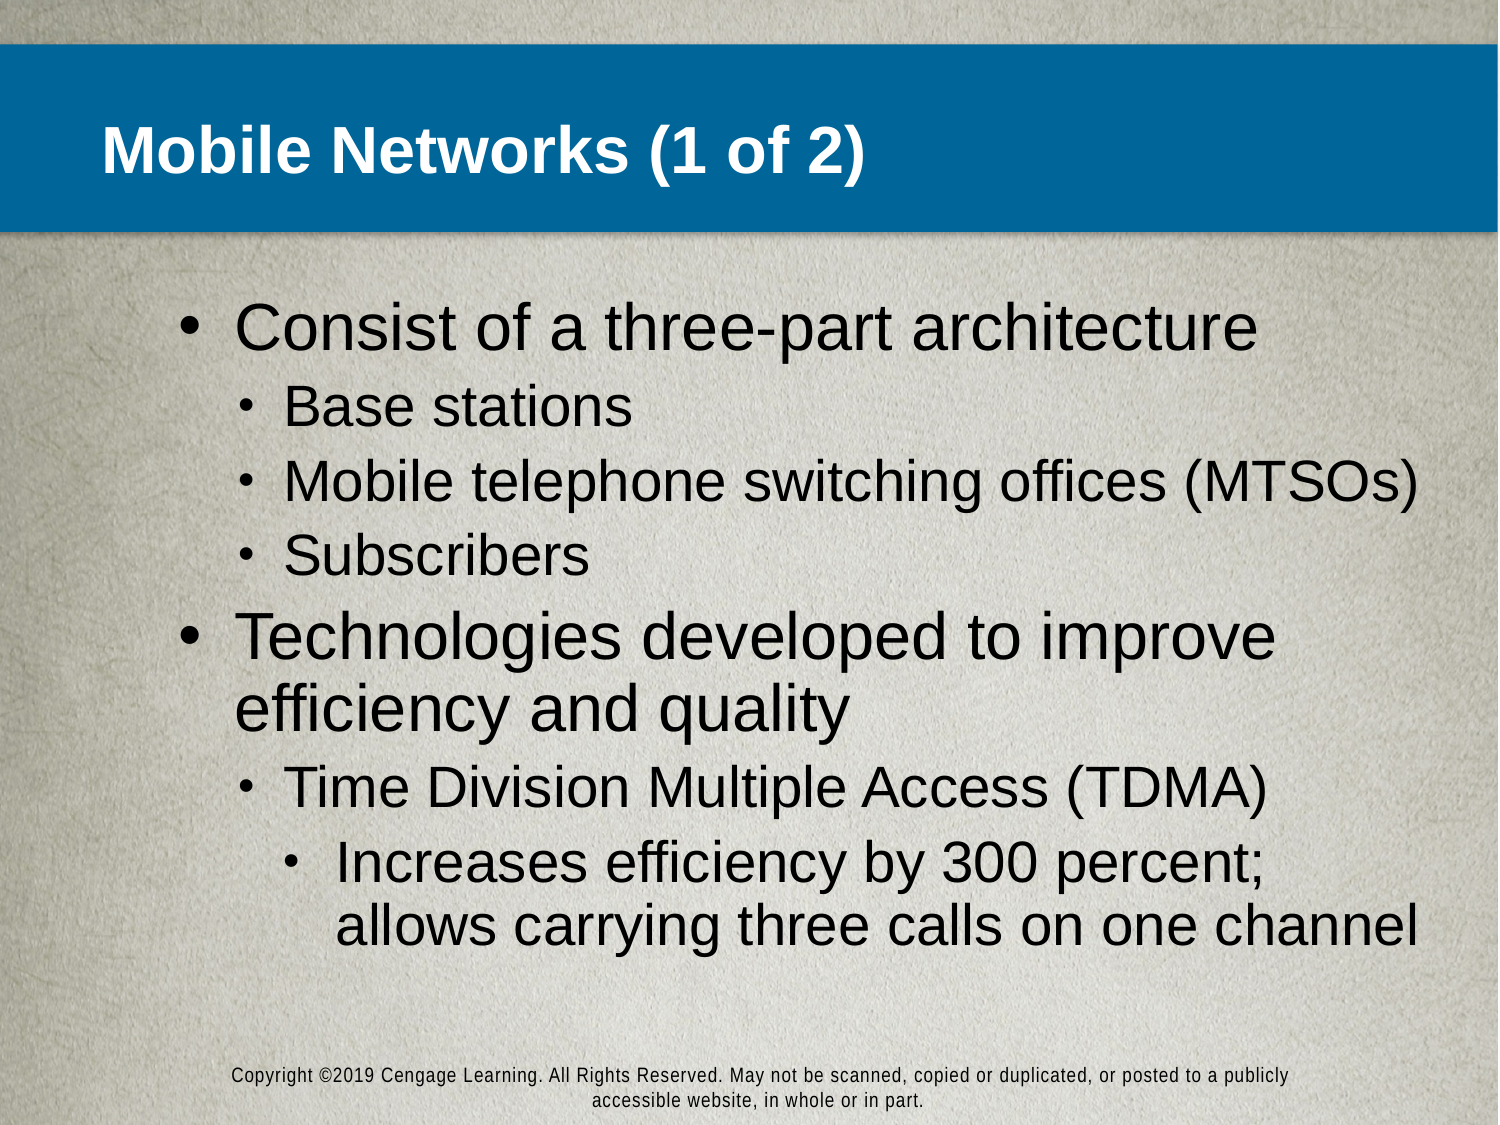

# Mobile Networks (1 of 2)
Consist of a three-part architecture
Base stations
Mobile telephone switching offices (MTSOs)
Subscribers
Technologies developed to improve efficiency and quality
Time Division Multiple Access (TDMA)
Increases efficiency by 300 percent; allows carrying three calls on one channel